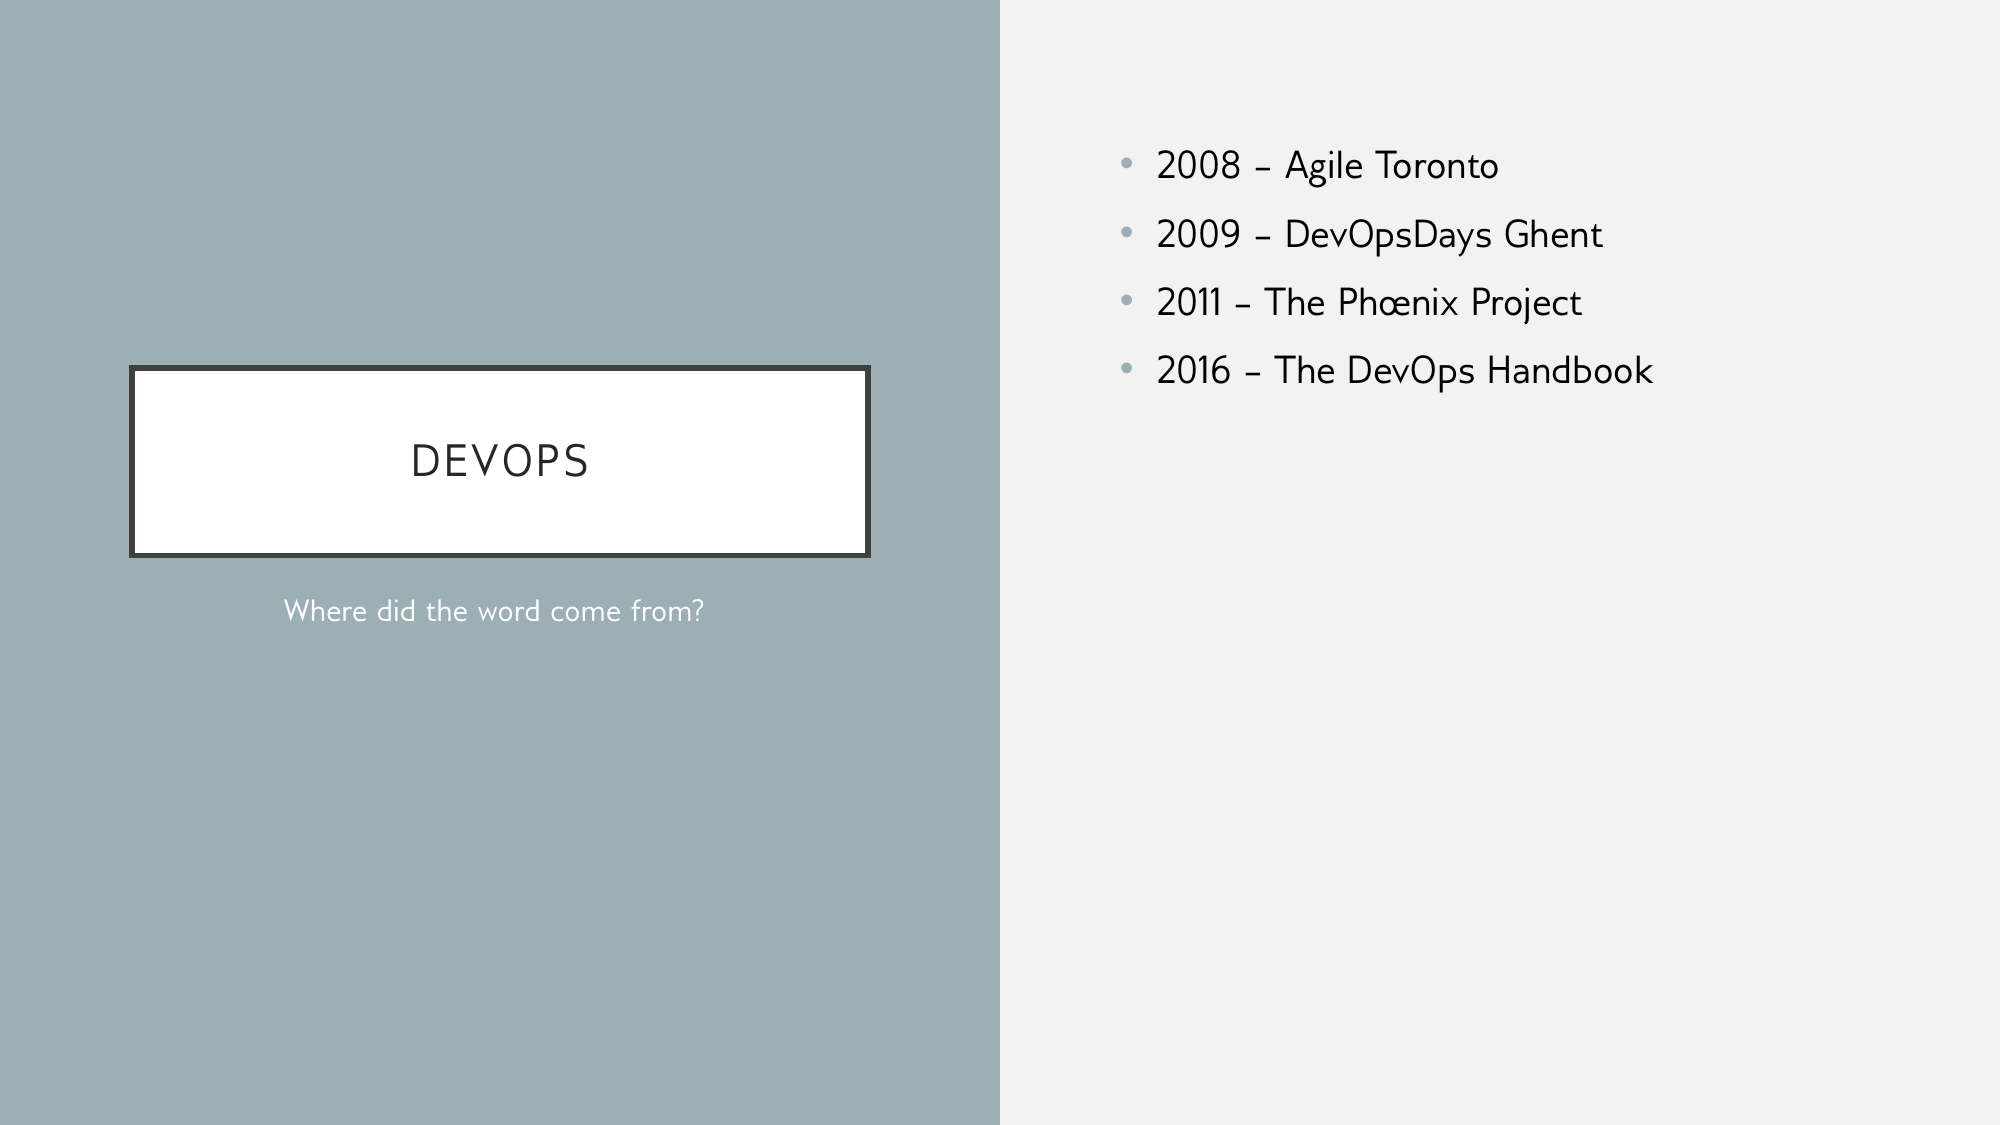

2008 – Agile Toronto
2009 – DevOpsDays Ghent
2011 – The Phoenix Project
2016 – The DevOps Handbook
# DevOps
Where did the word come from?